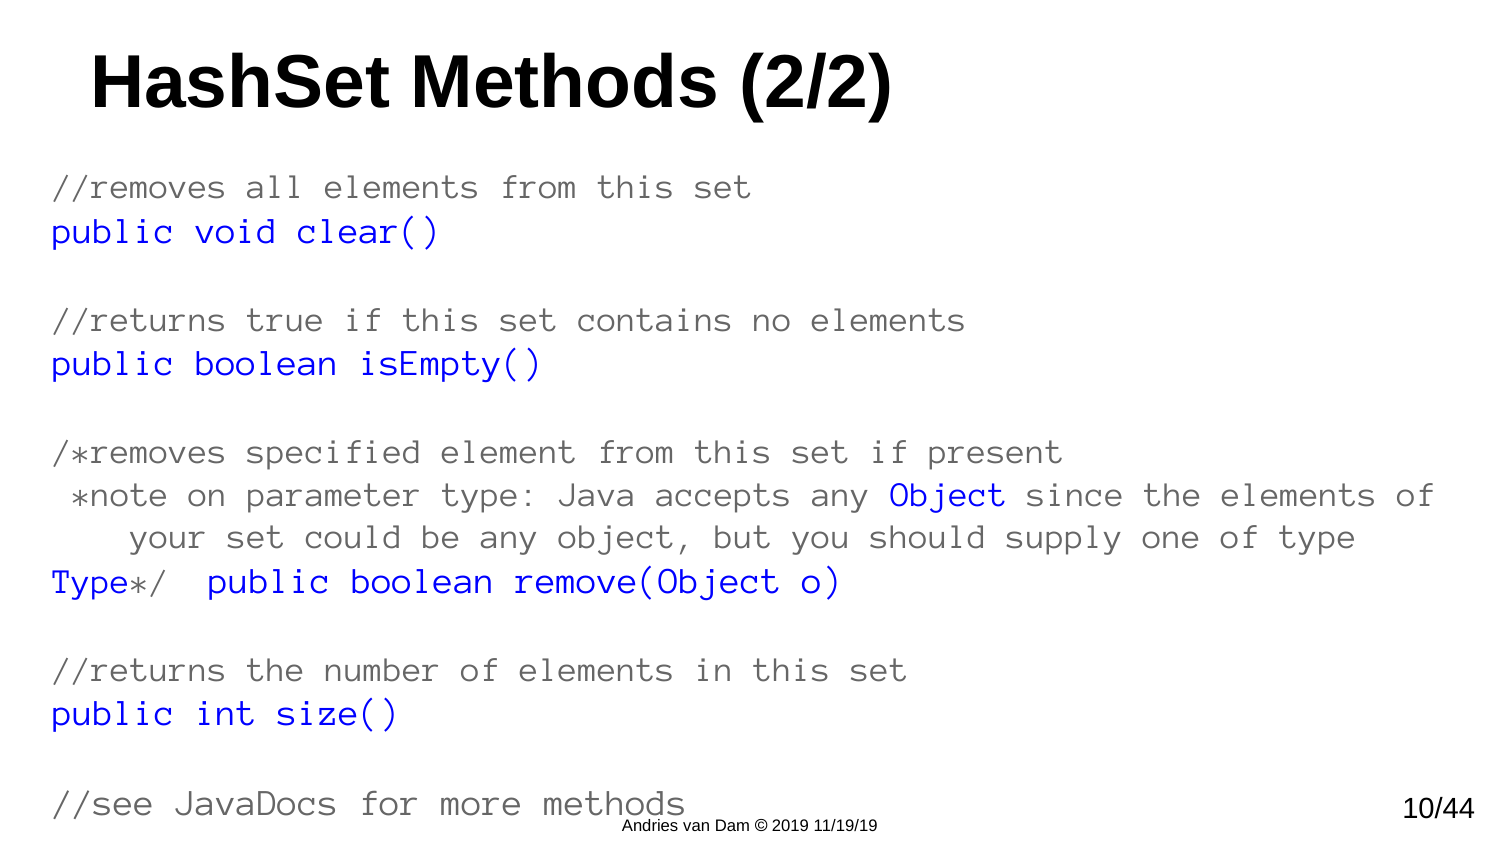

# HashSet Methods (2/2)
//removes all elements from this set
public void clear()

//returns true if this set contains no elements
public boolean isEmpty()

/*removes specified element from this set if present
 *note on parameter type: Java accepts any Object since the elements of     j your set could be any object, but you should supply one of type Type*/  public boolean remove(Object o)

//returns the number of elements in this set
public int size()

//see JavaDocs for more methods